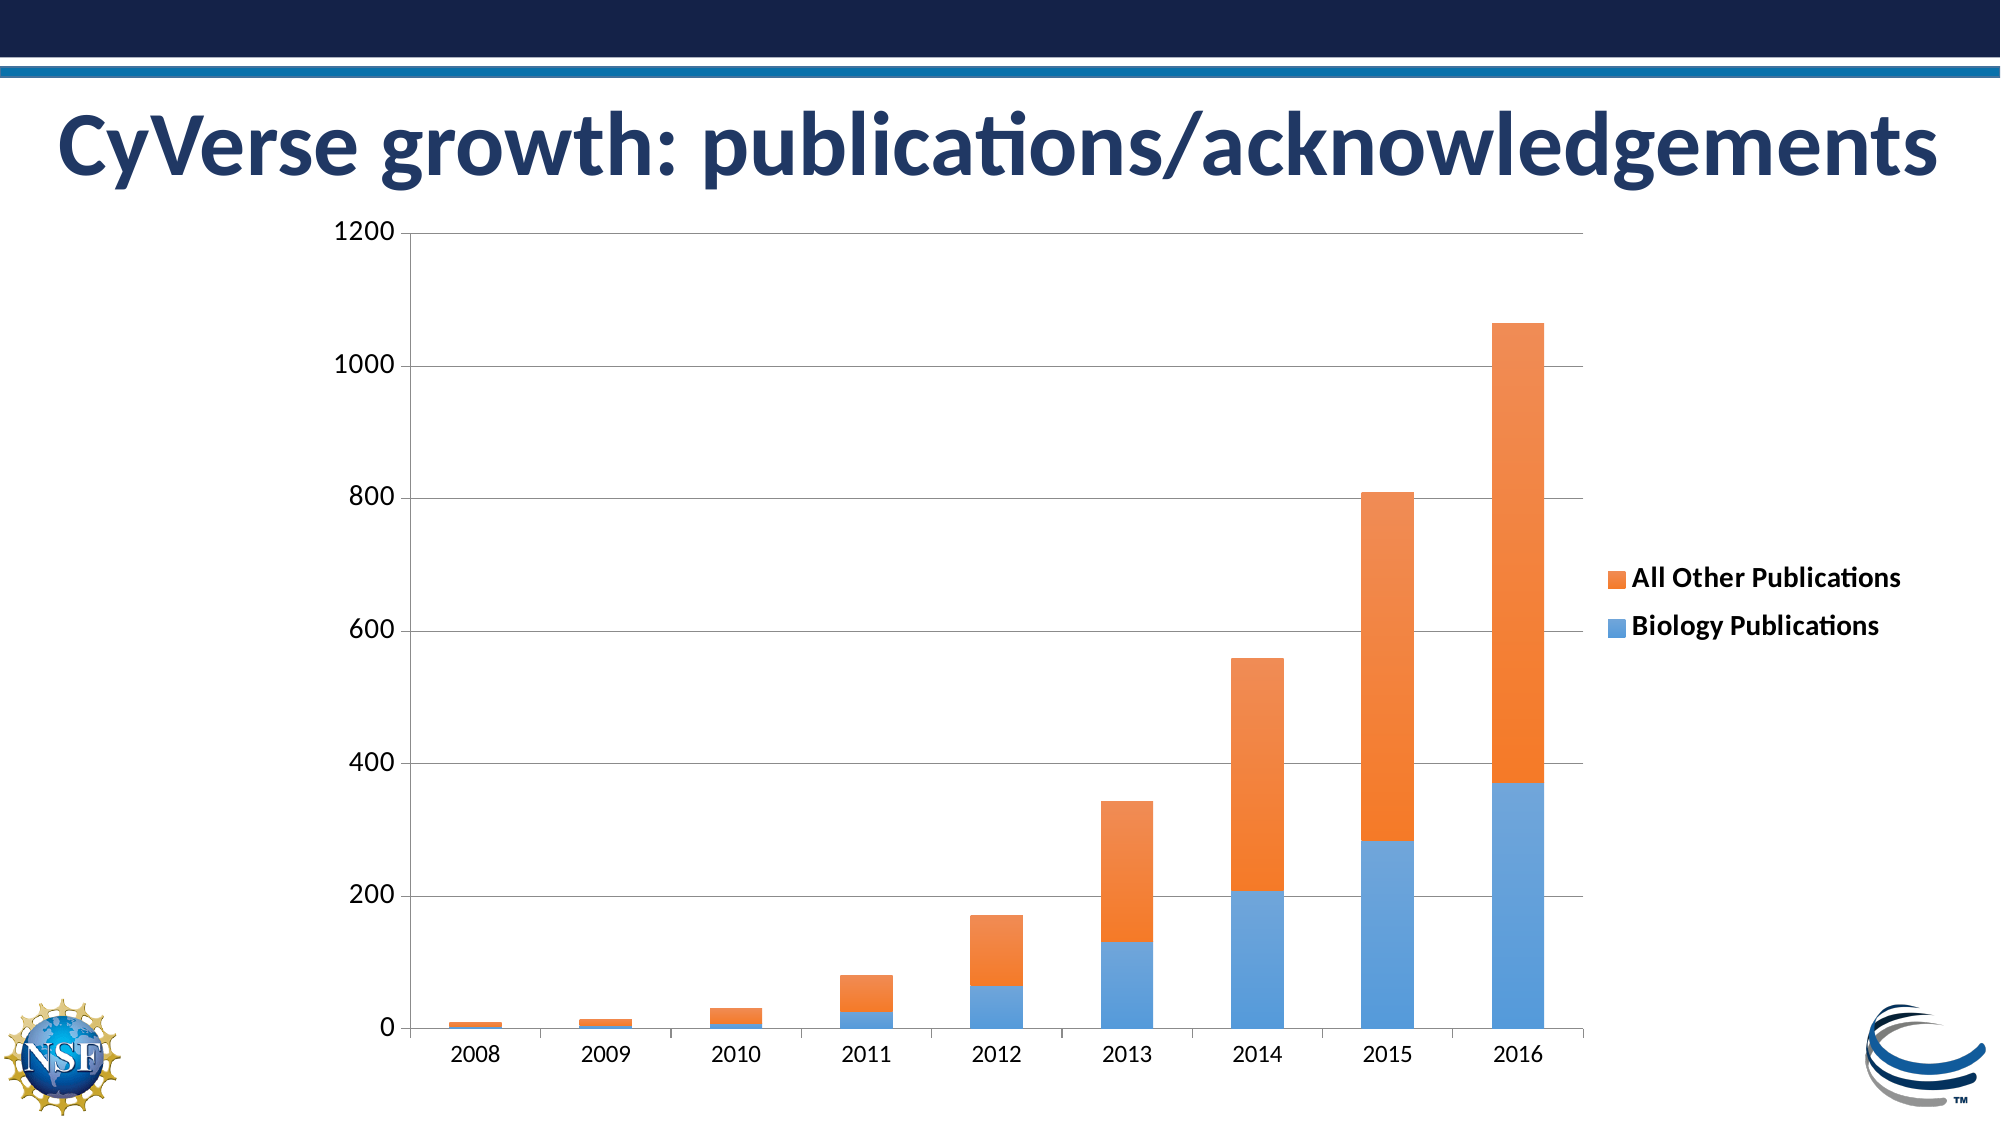

CyVerse growth: publications/acknowledgements

### Chart

| Category | Biology Publications | All Other Publications |
|---|---|---|
| 2008.0 | 3.0 | 6.0 |
| 2009.0 | 5.0 | 9.0 |
| 2010.0 | 8.0 | 23.0 |
| 2011.0 | 27.0 | 54.0 |
| 2012.0 | 65.0 | 106.0 |
| 2013.0 | 132.0 | 211.0 |
| 2014.0 | 209.0 | 350.0 |
| 2015.0 | 285.0 | 524.0 |
| 2016.0 | 372.0 | 692.0 |